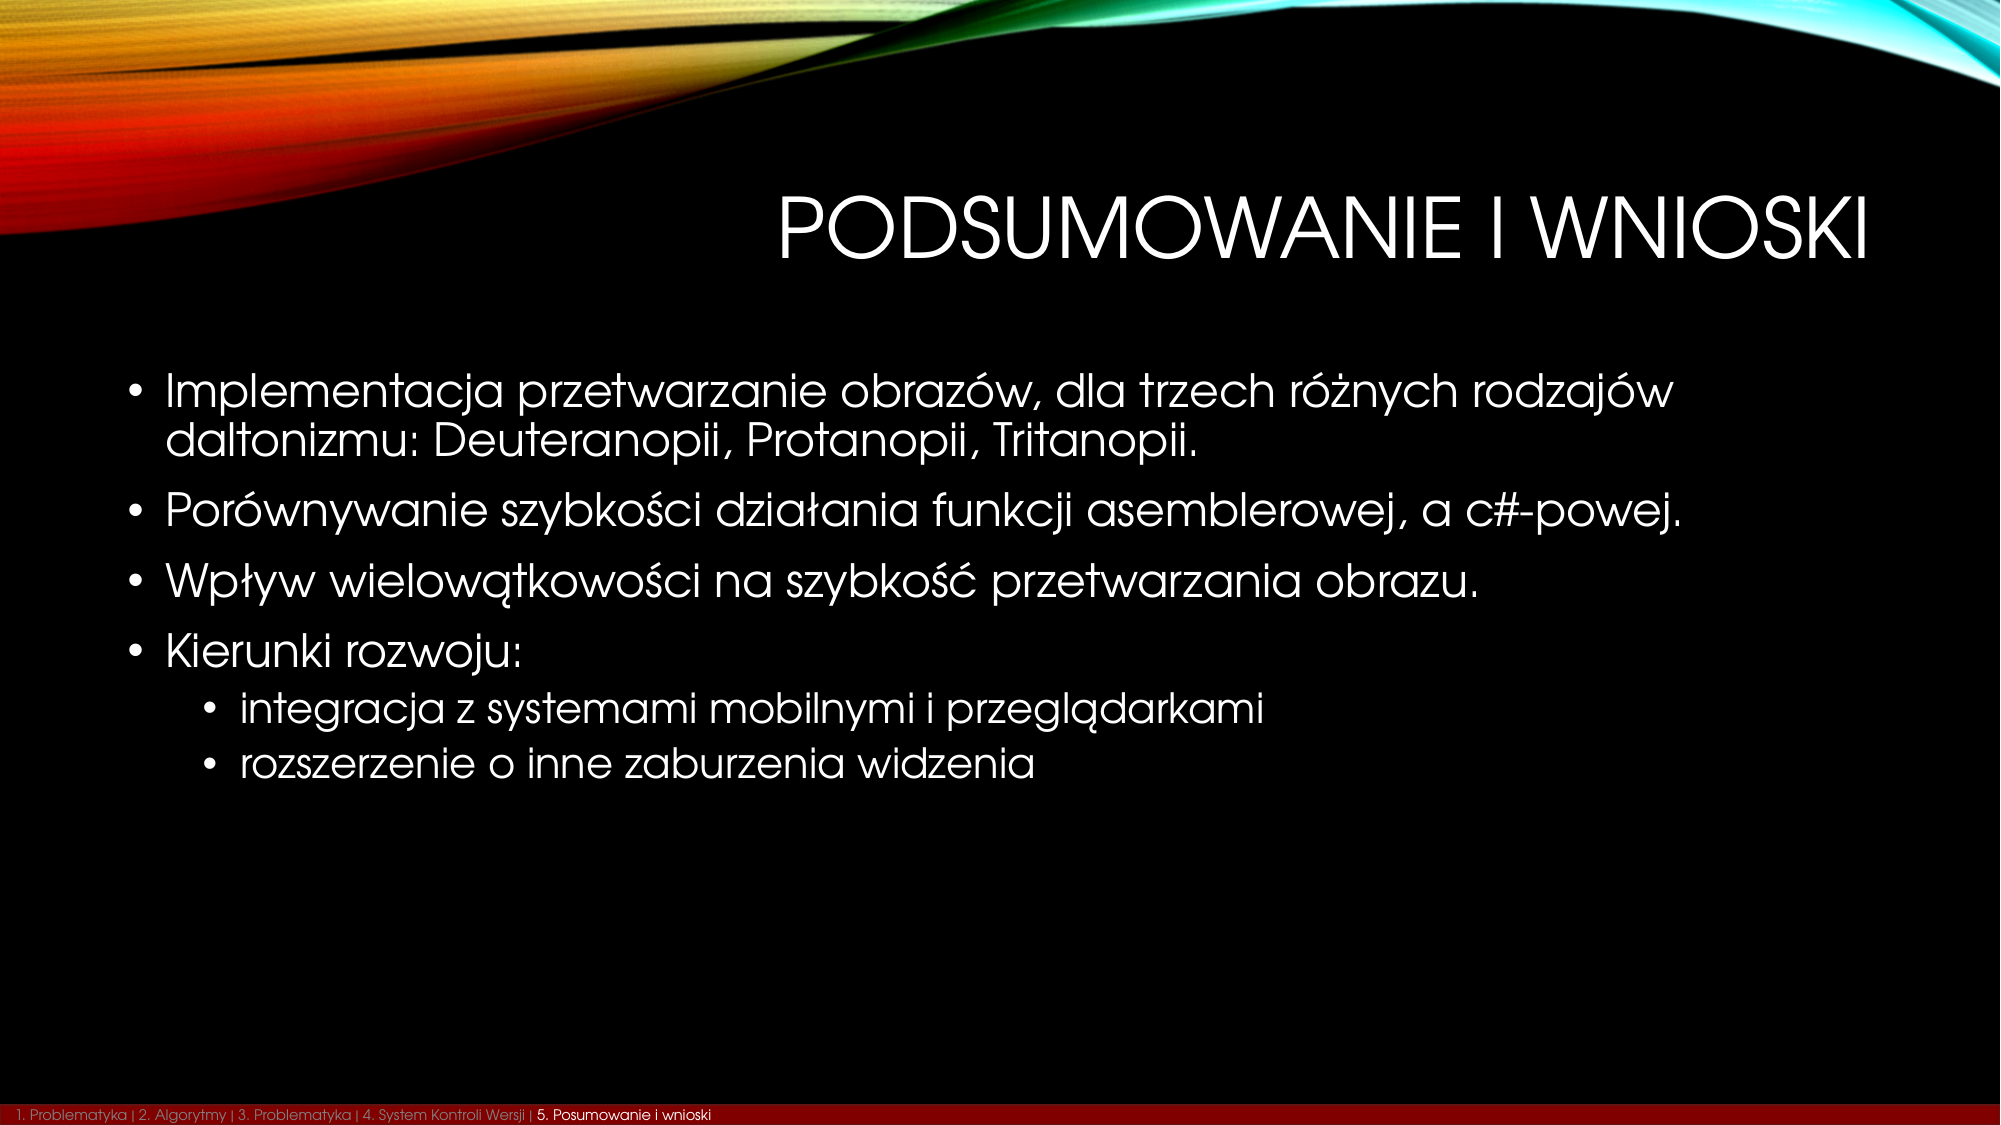

# Podsumowanie i wnioski
Implementacja przetwarzanie obrazów, dla trzech różnych rodzajów daltonizmu: Deuteranopii, Protanopii, Tritanopii.
Porównywanie szybkości działania funkcji asemblerowej, a c#-powej.
Wpływ wielowątkowości na szybkość przetwarzania obrazu.
Kierunki rozwoju:
integracja z systemami mobilnymi i przeglądarkami
rozszerzenie o inne zaburzenia widzenia

1. Problematyka | 2. Algorytmy | 3. Problematyka | 4. System Kontroli Wersji | 5. Posumowanie i wnioski